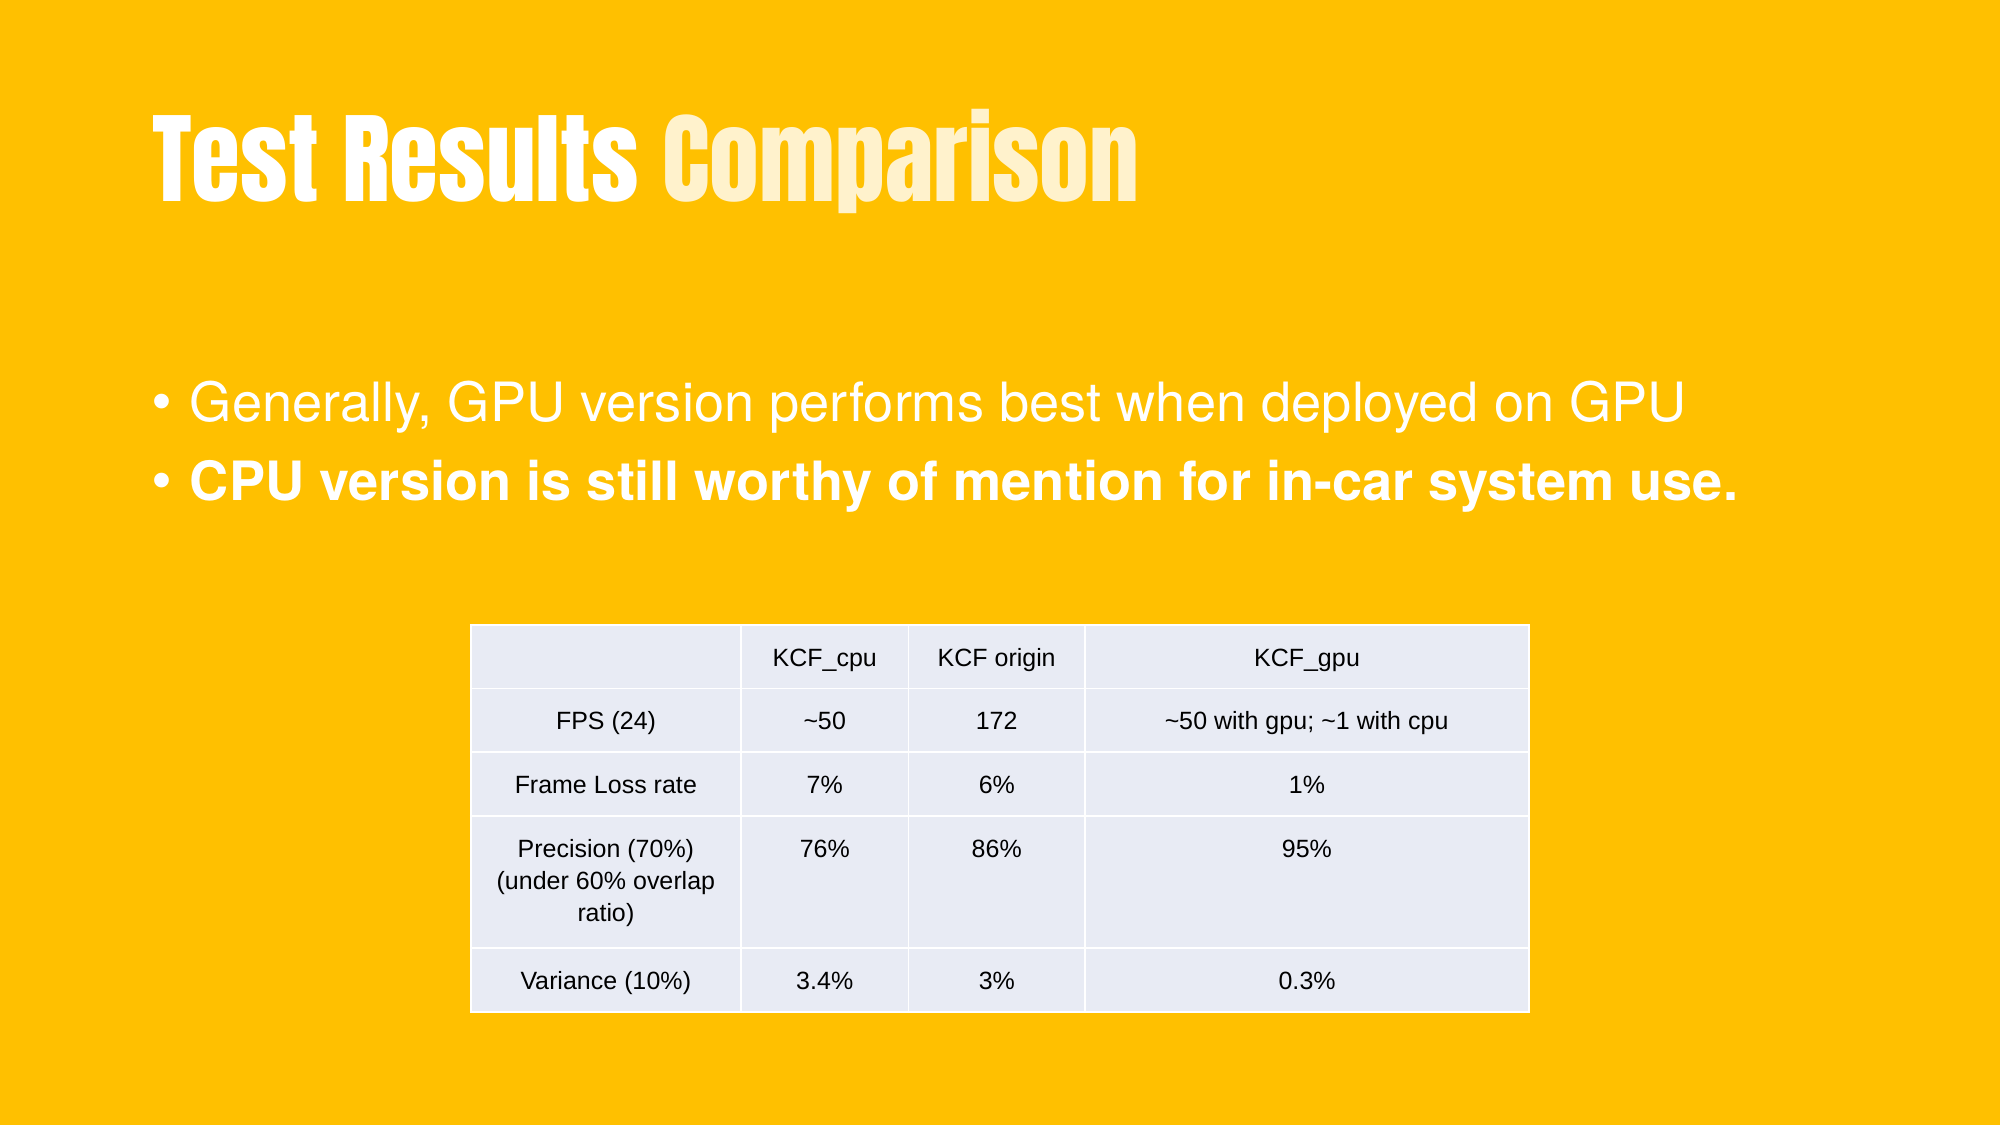

# Test Results Comparison
Generally, GPU version performs best when deployed on GPU
CPU version is still worthy of mention for in-car system use.
|  | KCF\_cpu | KCF origin | KCF\_gpu |
| --- | --- | --- | --- |
| FPS (24) | ~50 | 172 | ~50 with gpu; ~1 with cpu |
| Frame Loss rate | 7% | 6% | 1% |
| Precision (70%) (under 60% overlap ratio) | 76% | 86% | 95% |
| Variance (10%) | 3.4% | 3% | 0.3% |